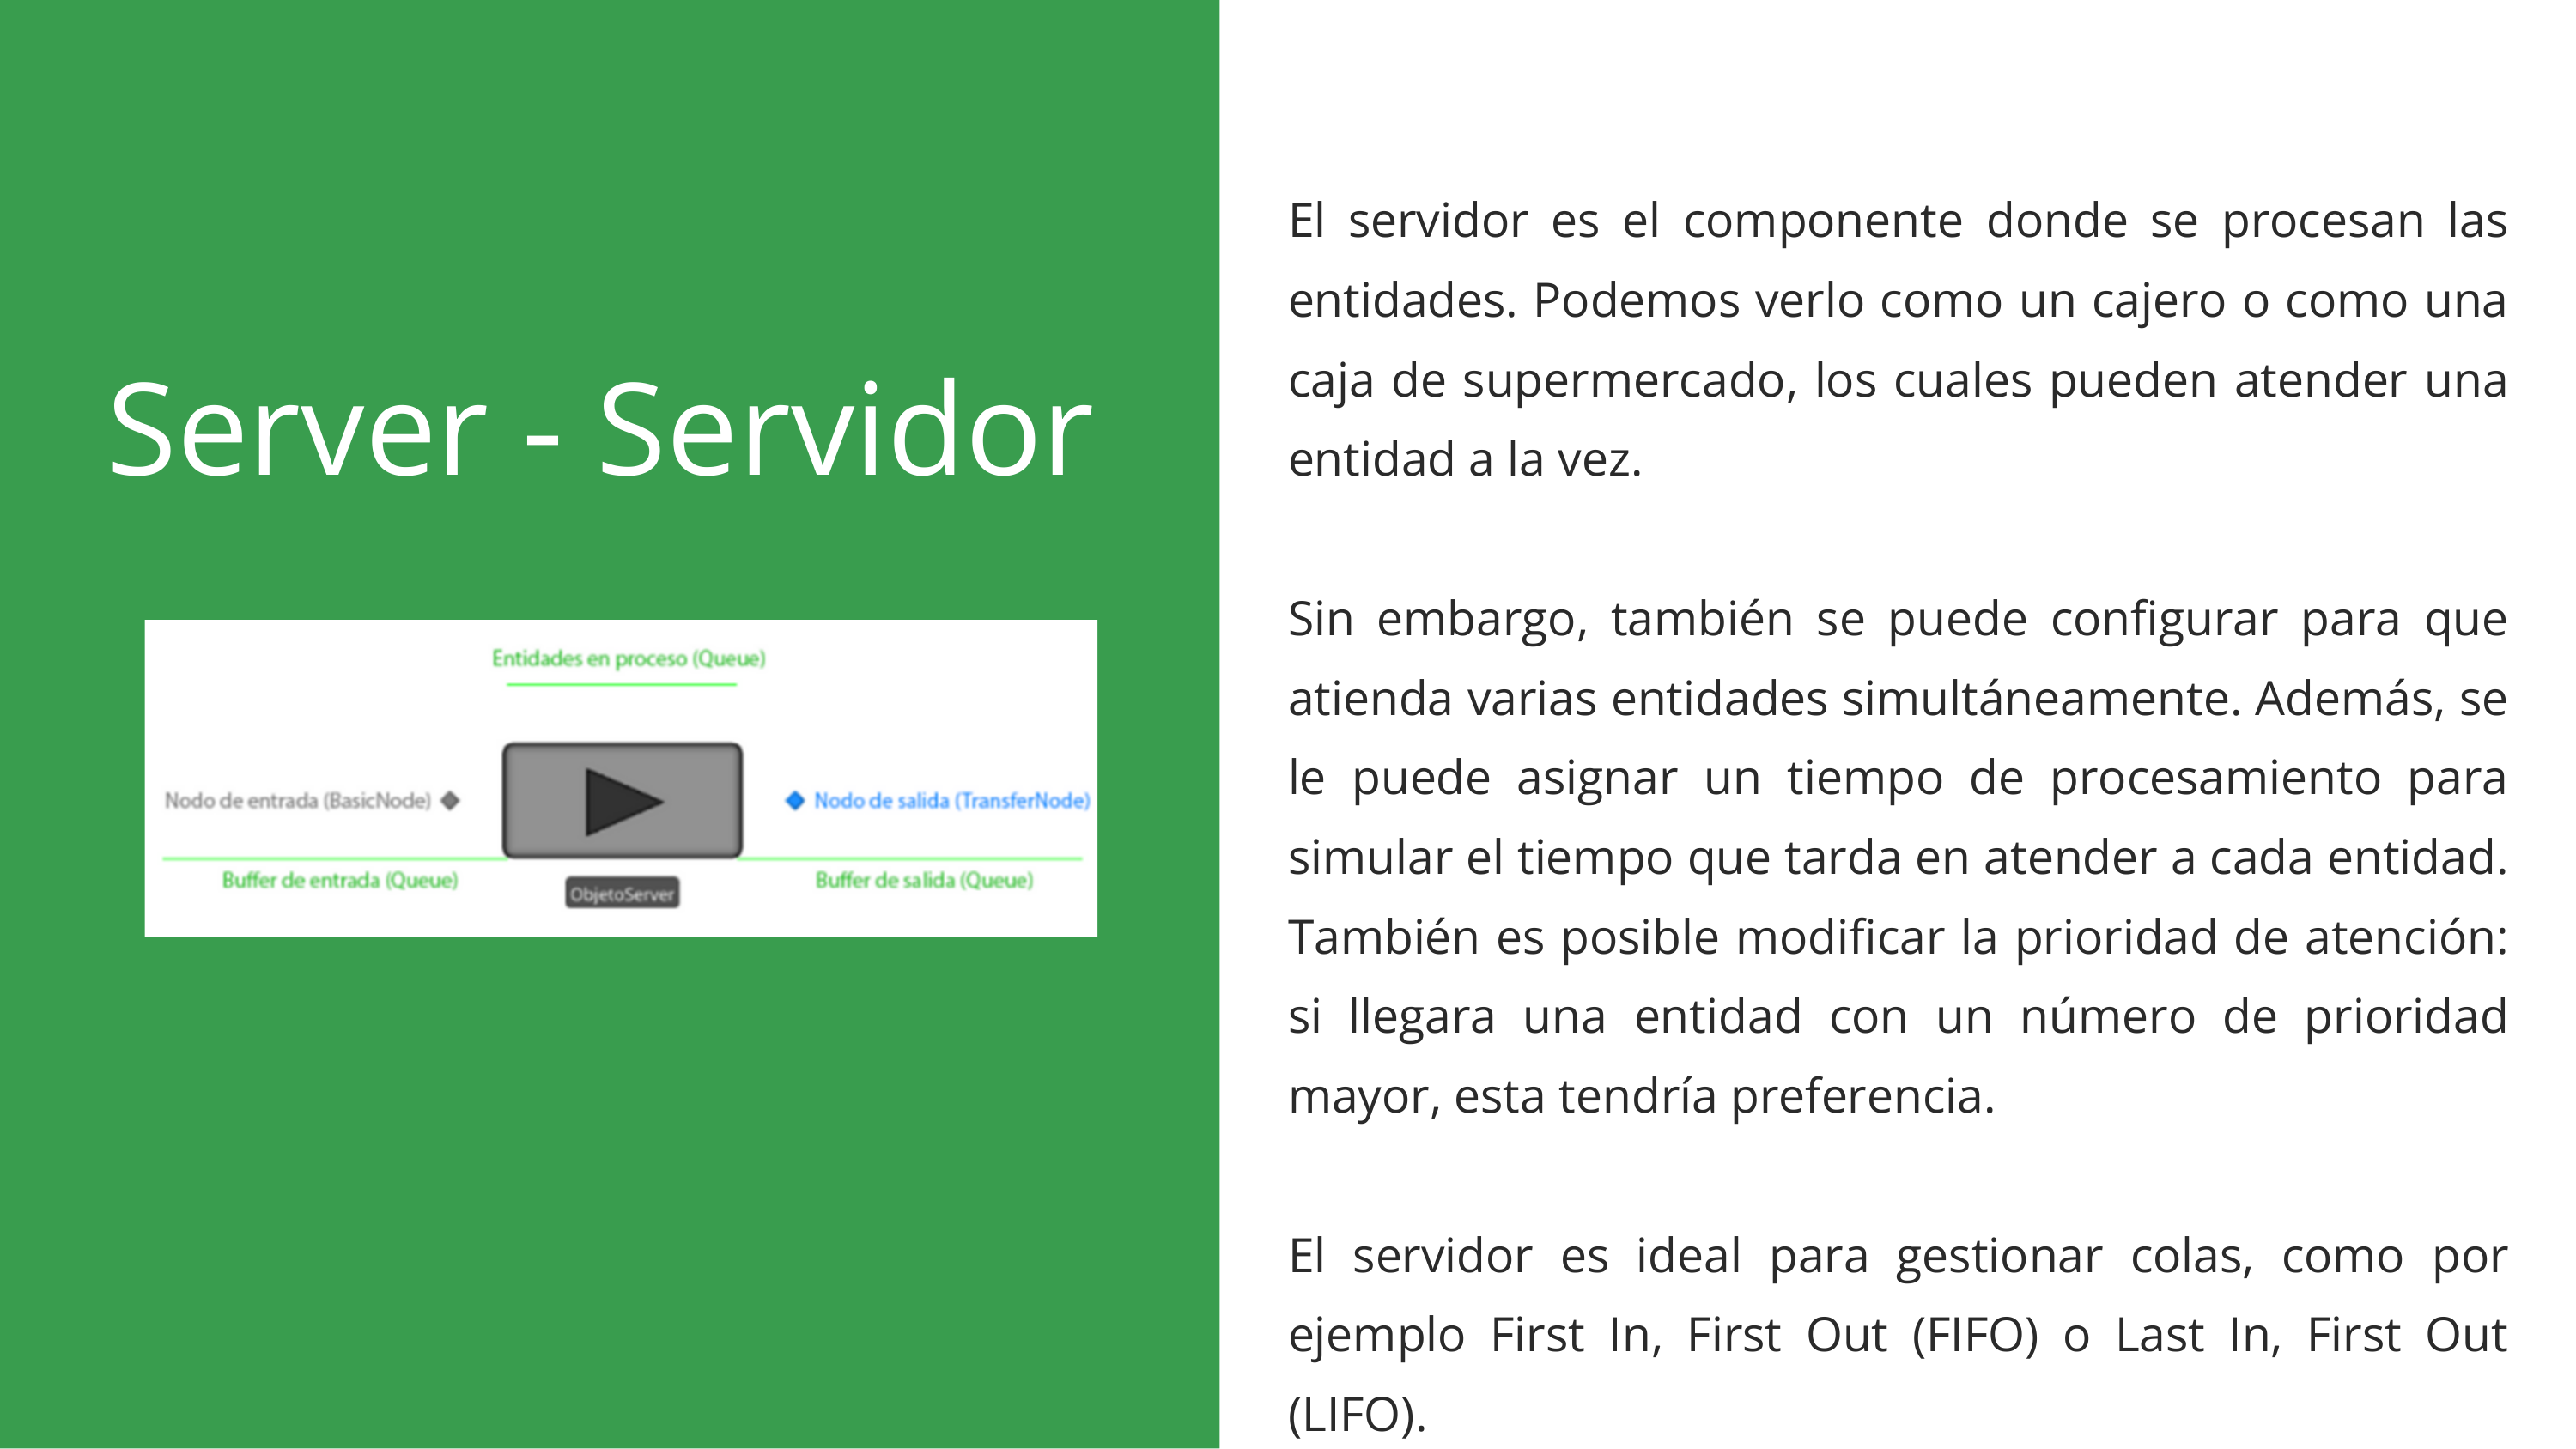

El servidor es el componente donde se procesan las entidades. Podemos verlo como un cajero o como una caja de supermercado, los cuales pueden atender una entidad a la vez.

Sin embargo, también se puede configurar para que atienda varias entidades simultáneamente. Además, se le puede asignar un tiempo de procesamiento para simular el tiempo que tarda en atender a cada entidad. También es posible modificar la prioridad de atención: si llegara una entidad con un número de prioridad mayor, esta tendría preferencia.

El servidor es ideal para gestionar colas, como por ejemplo First In, First Out (FIFO) o Last In, First Out (LIFO).

Server - Servidor